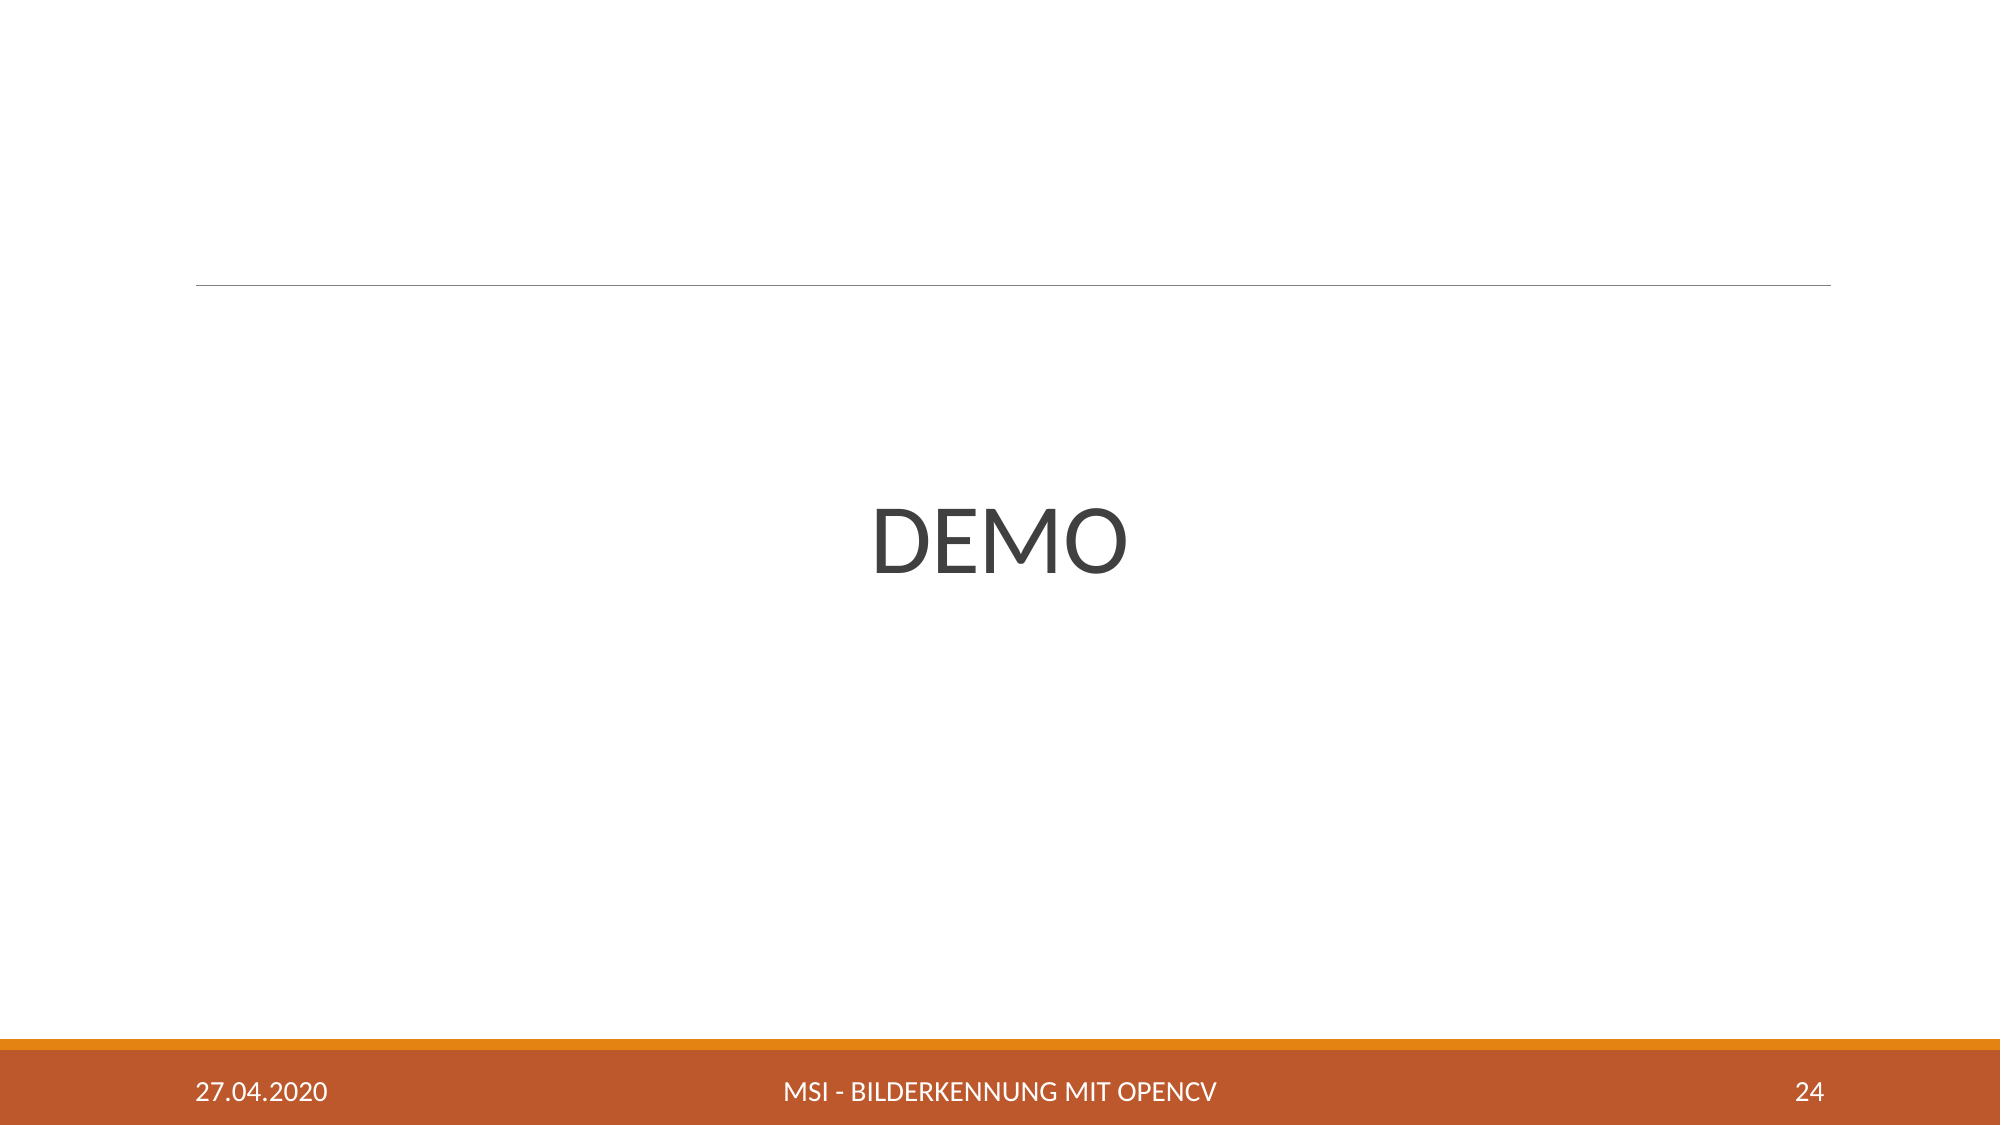

# DEMO
27.04.2020
MSI - Bilderkennung mit OpenCV
24